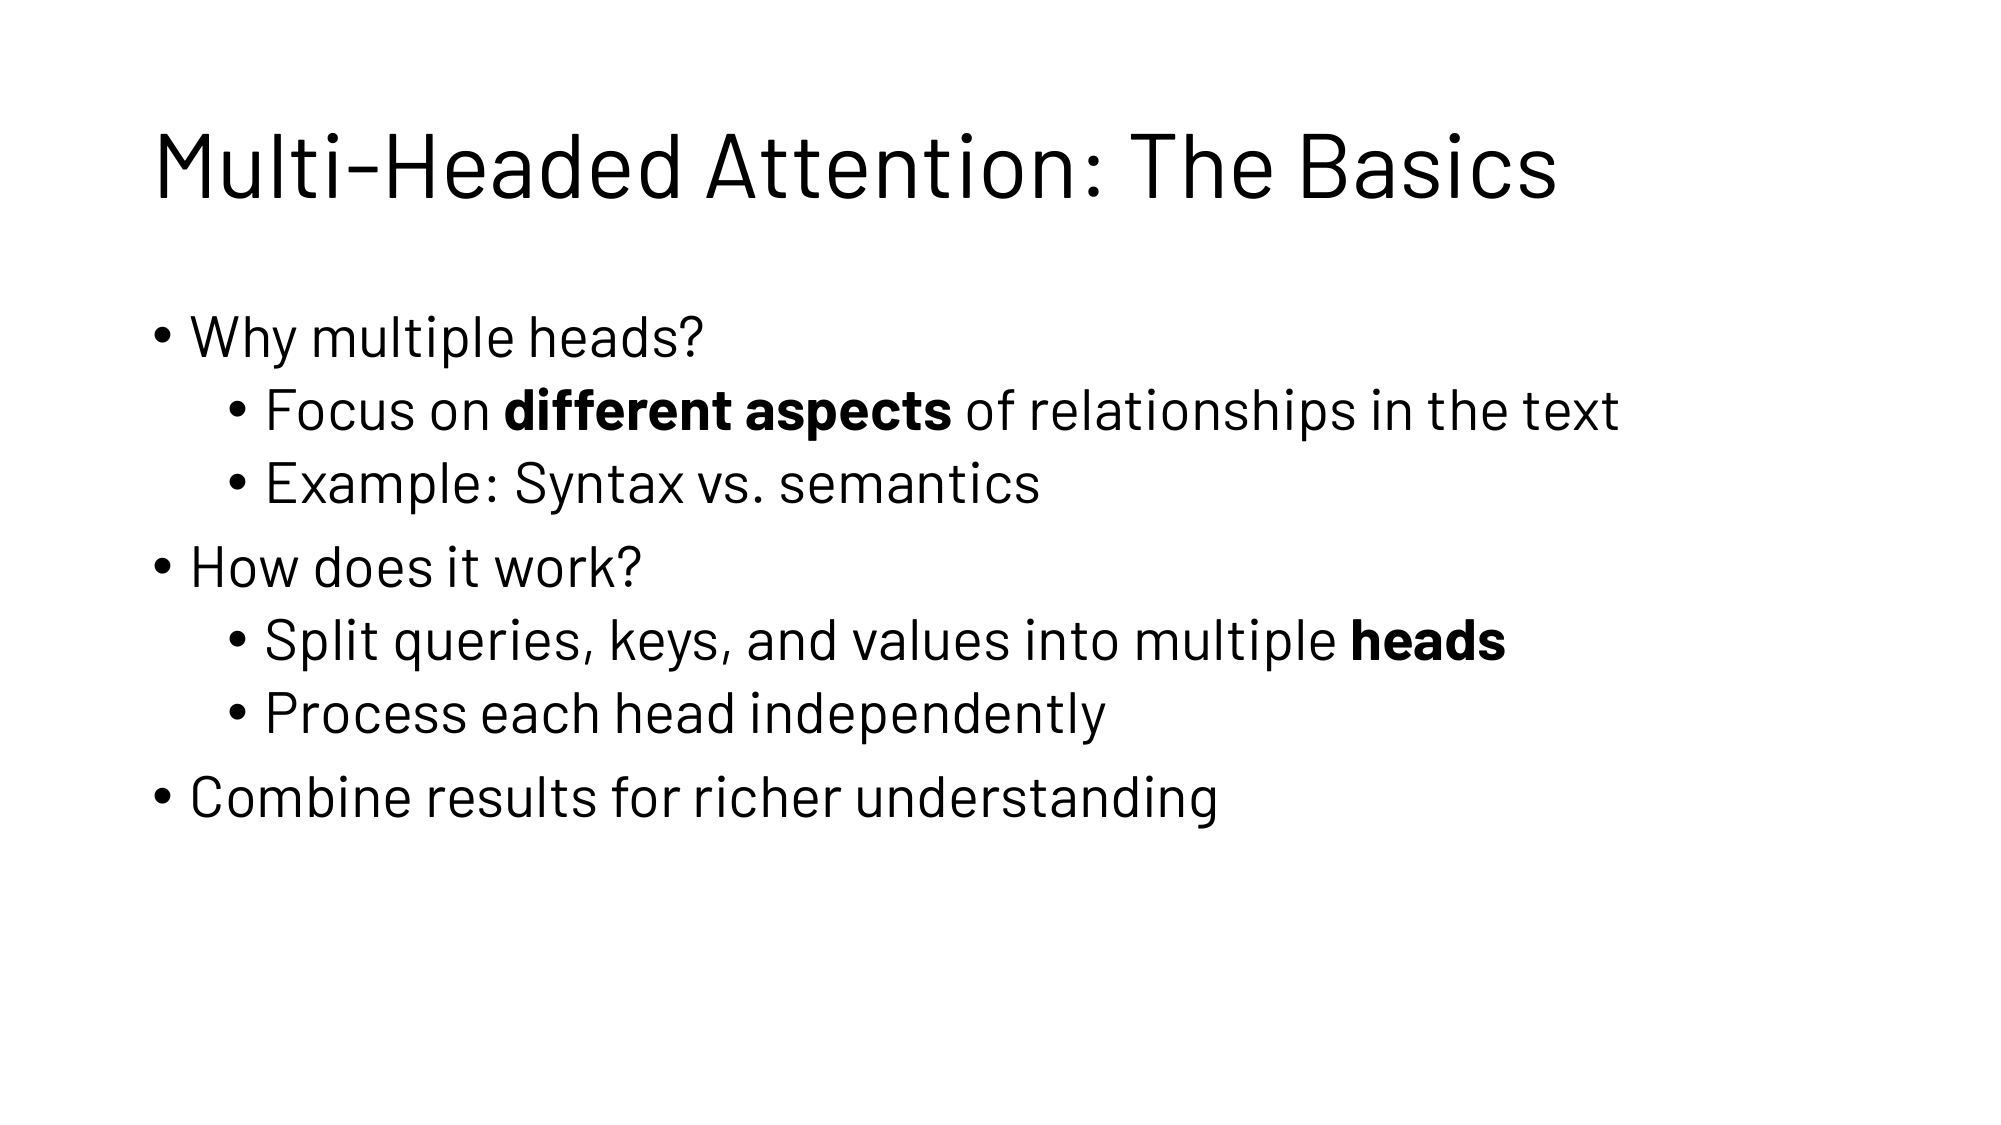

# Multi-Headed Attention: The Basics
Why multiple heads?
Focus on different aspects of relationships in the text
Example: Syntax vs. semantics
How does it work?
Split queries, keys, and values into multiple heads
Process each head independently
Combine results for richer understanding